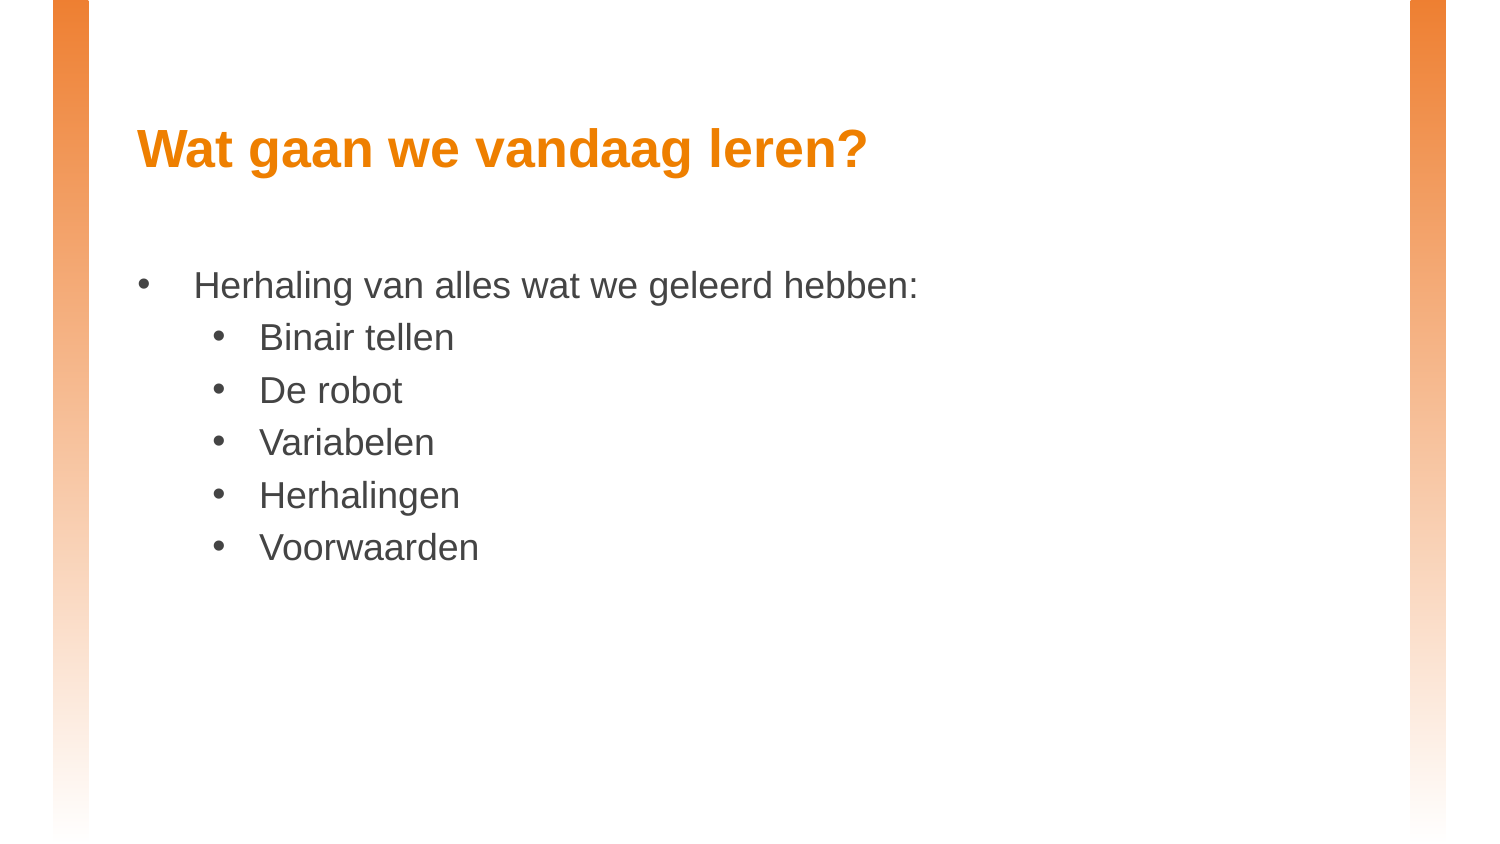

# Wat gaan we vandaag leren?

Herhaling van alles wat we geleerd hebben:
Binair tellen
De robot
Variabelen
Herhalingen
Voorwaarden